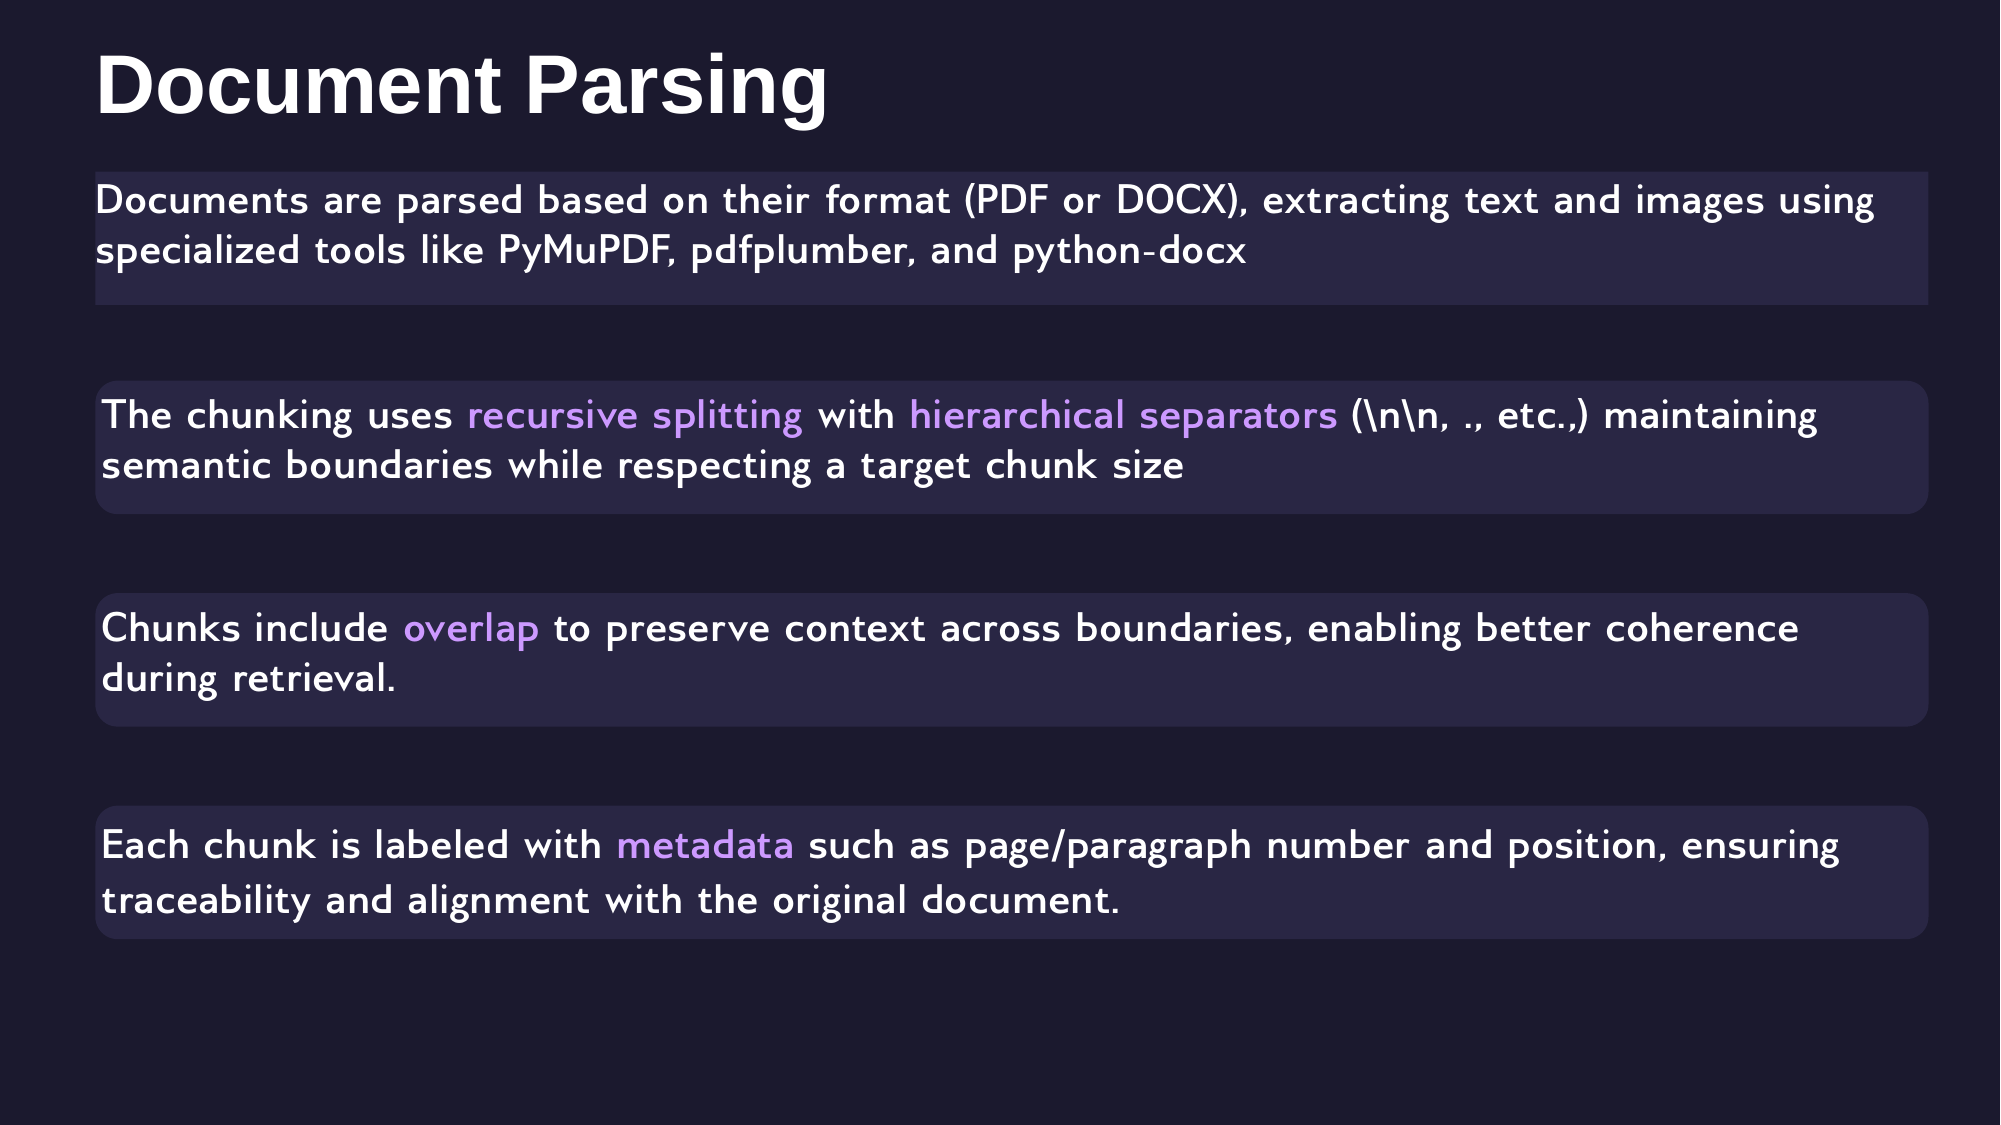

# Document Parsing
Documents are parsed based on their format (PDF or DOCX), extracting text and images using specialized tools like PyMuPDF, pdfplumber, and python-docx
The chunking uses recursive splitting with hierarchical separators (\n\n, ., etc.,) maintaining semantic boundaries while respecting a target chunk size
Chunks include overlap to preserve context across boundaries, enabling better coherence during retrieval.
Each chunk is labeled with metadata such as page/paragraph number and position, ensuring traceability and alignment with the original document.